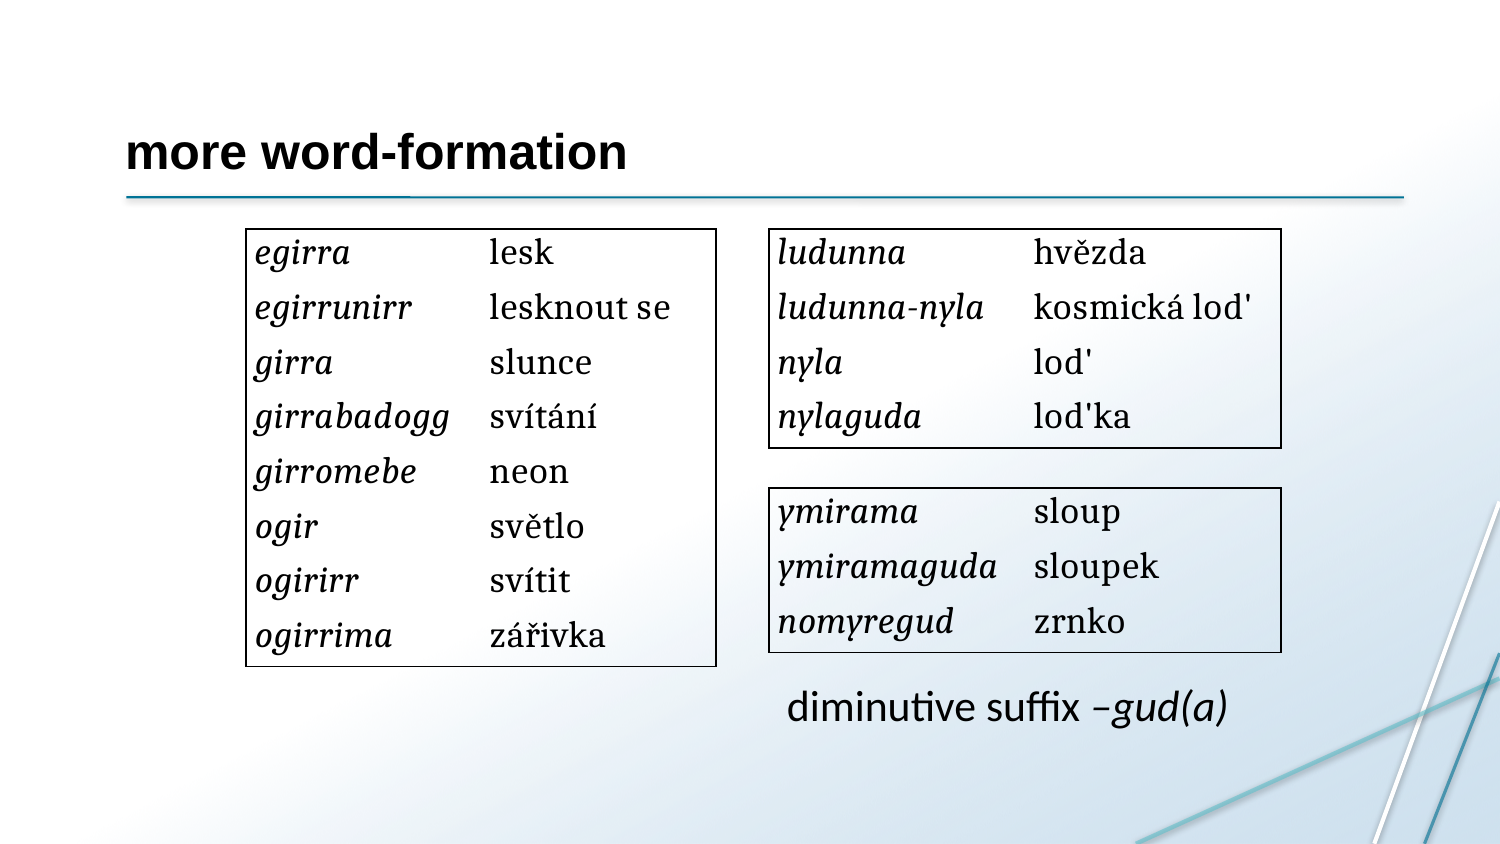

# more word-formation
| egirra | lesk |
| --- | --- |
| egirrunirr | lesknout se |
| girra | slunce |
| girrabadogg | svítání |
| girromebe | neon |
| ogir | světlo |
| ogirirr | svítit |
| ogirrima | zářivka |
| ludunna | hvězda |
| --- | --- |
| ludunna-nyla | kosmická lod' |
| nyla | lod' |
| nylaguda | lod'ka |
| ymirama | sloup |
| --- | --- |
| ymiramaguda | sloupek |
| nomyregud | zrnko |
diminutive suffix –gud(a)